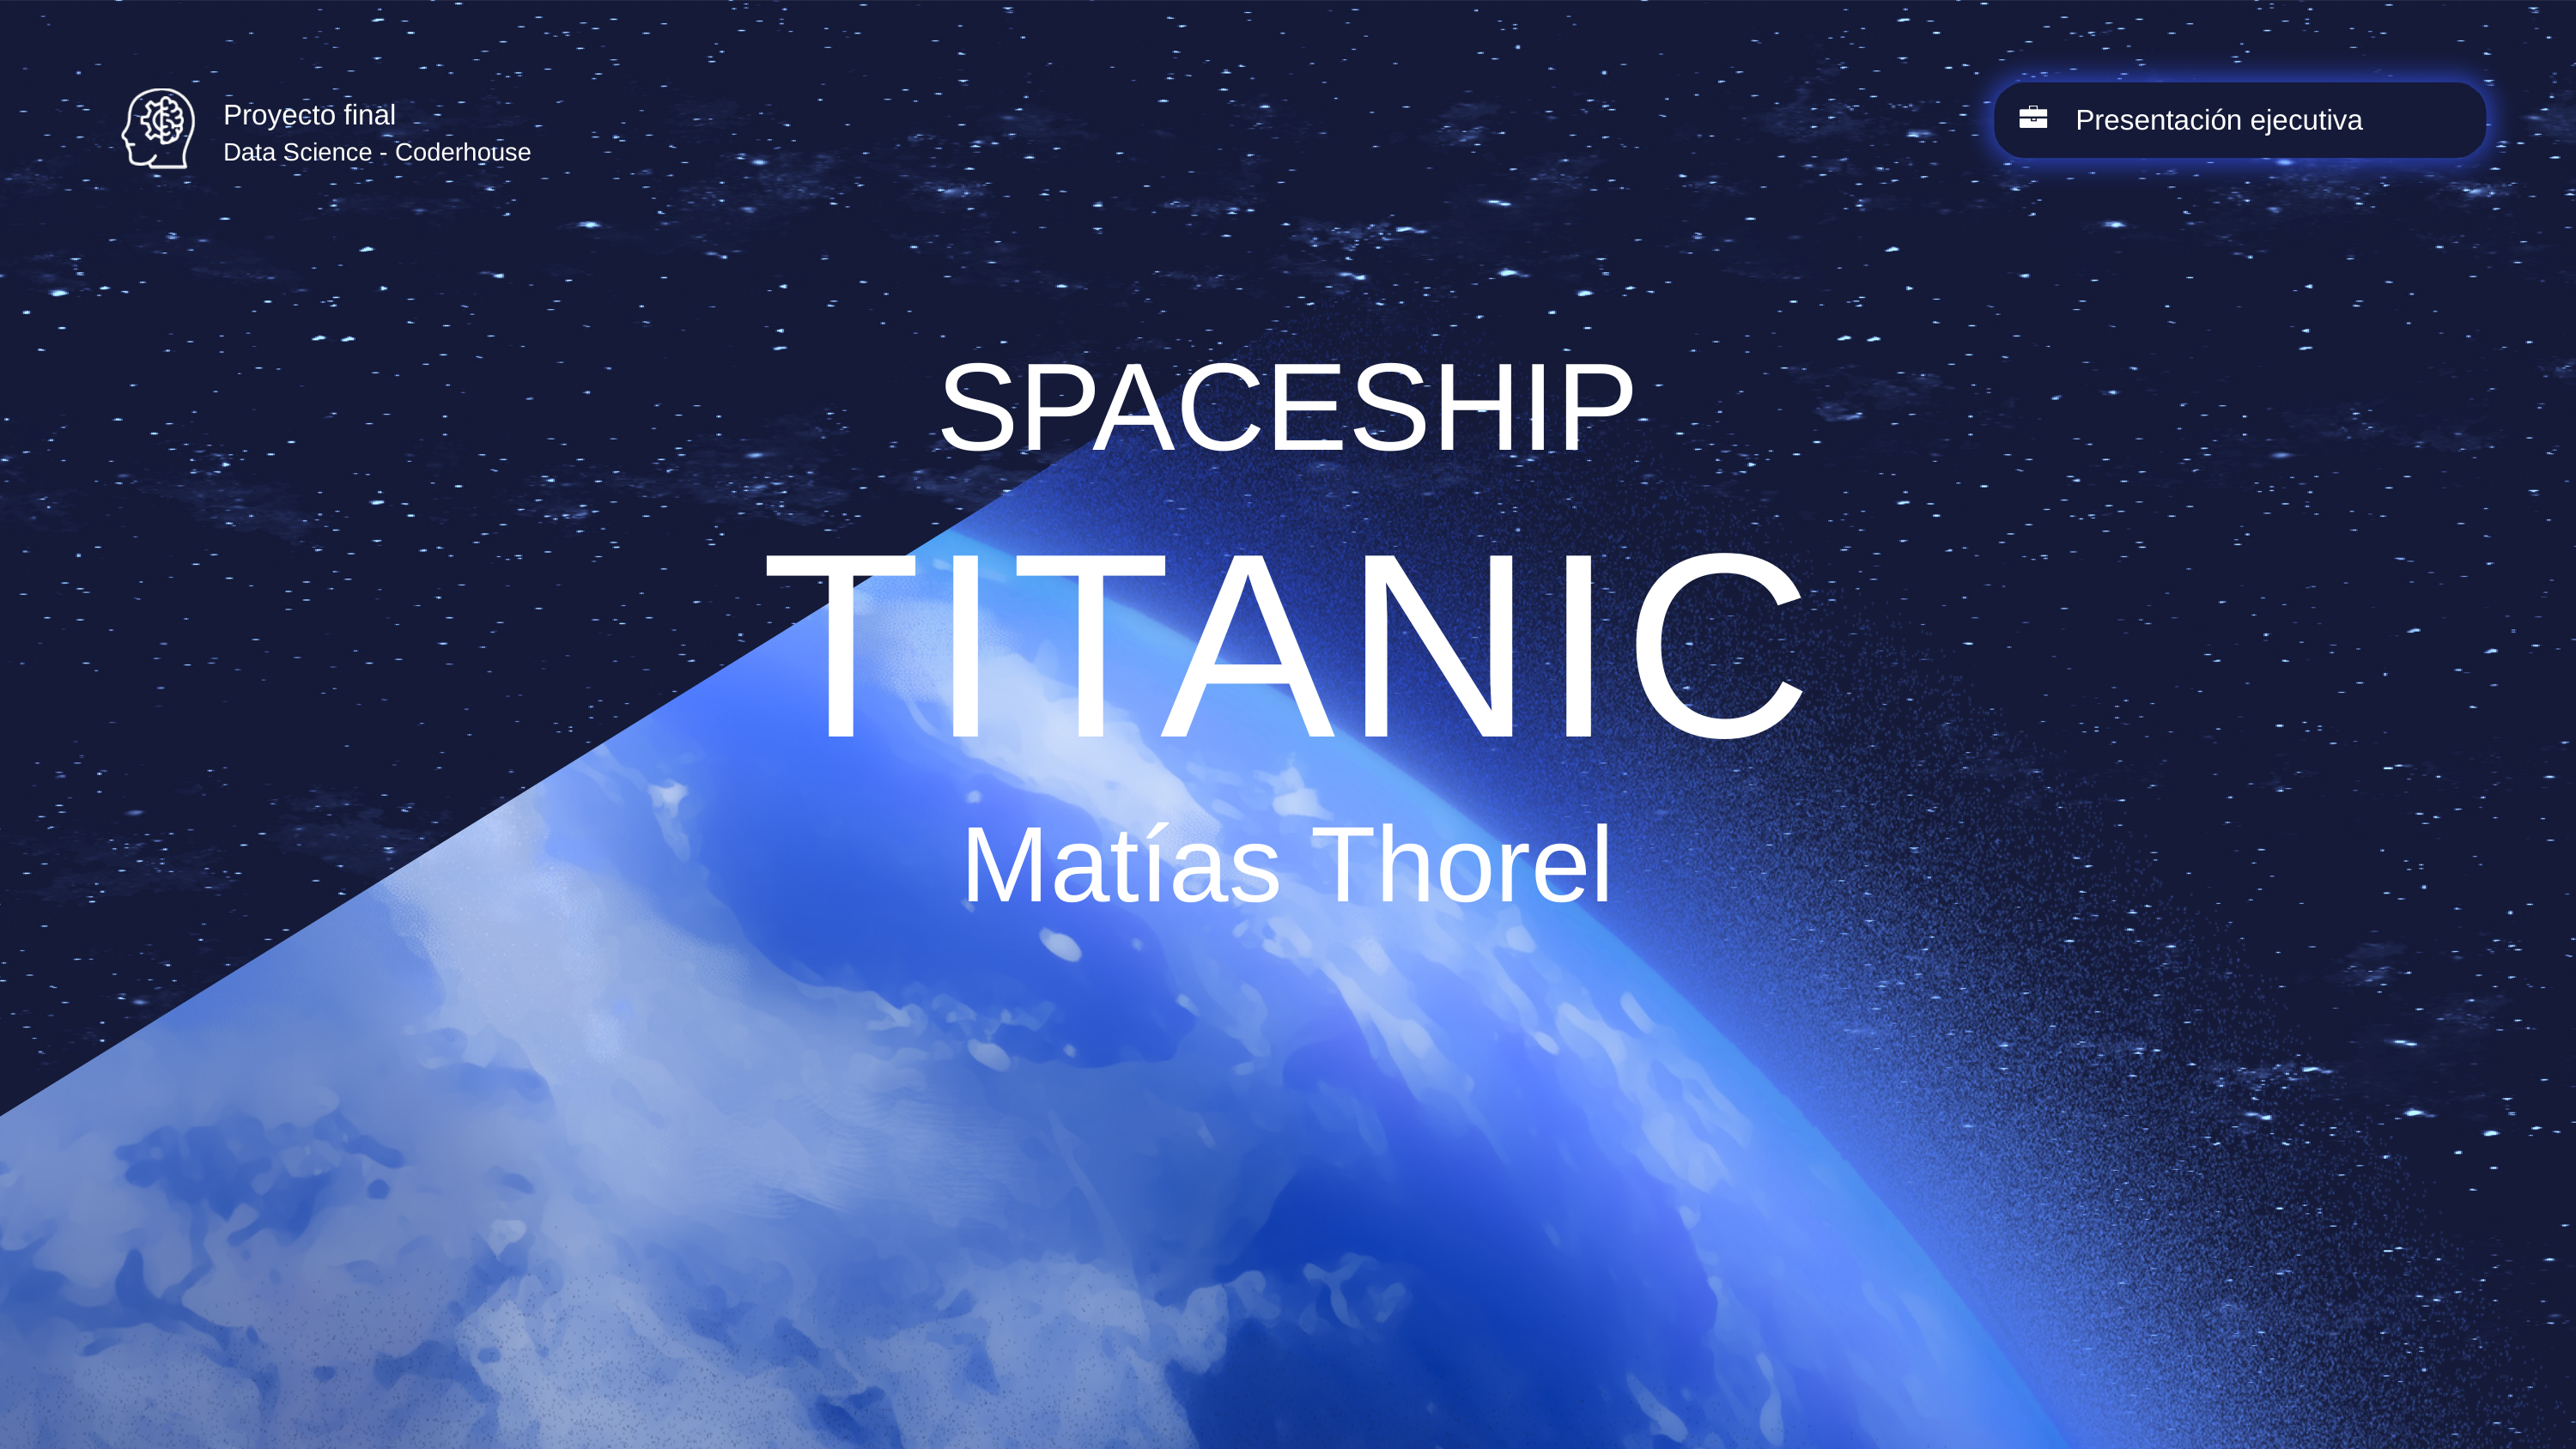

Proyecto final
Presentación ejecutiva

Data Science - Coderhouse
SPACESHIP
TITANIC

Matías Thorel